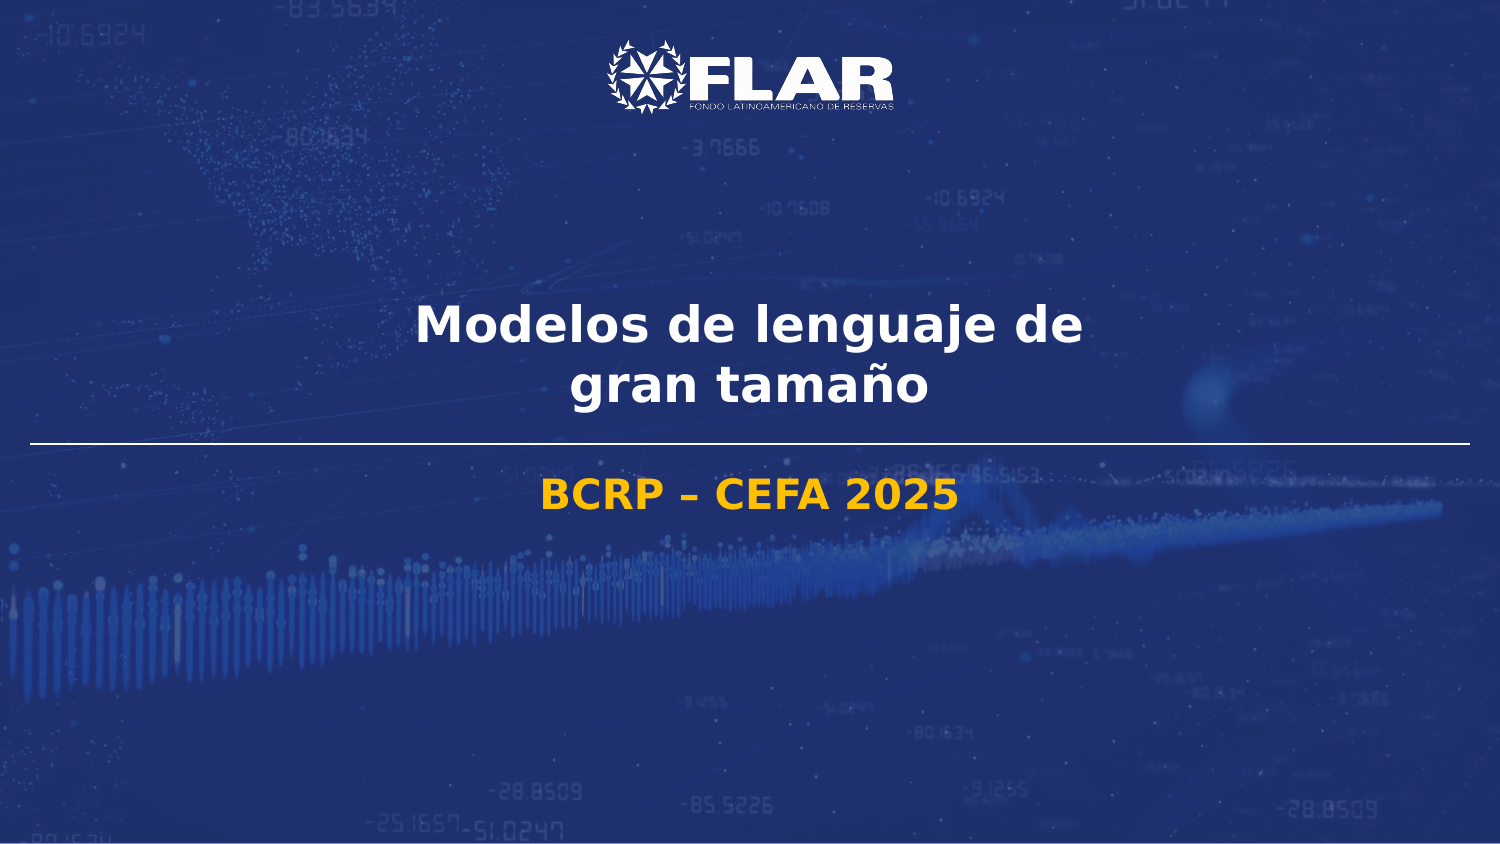

Modelos de lenguaje de gran tamaño
BCRP – CEFA 2025